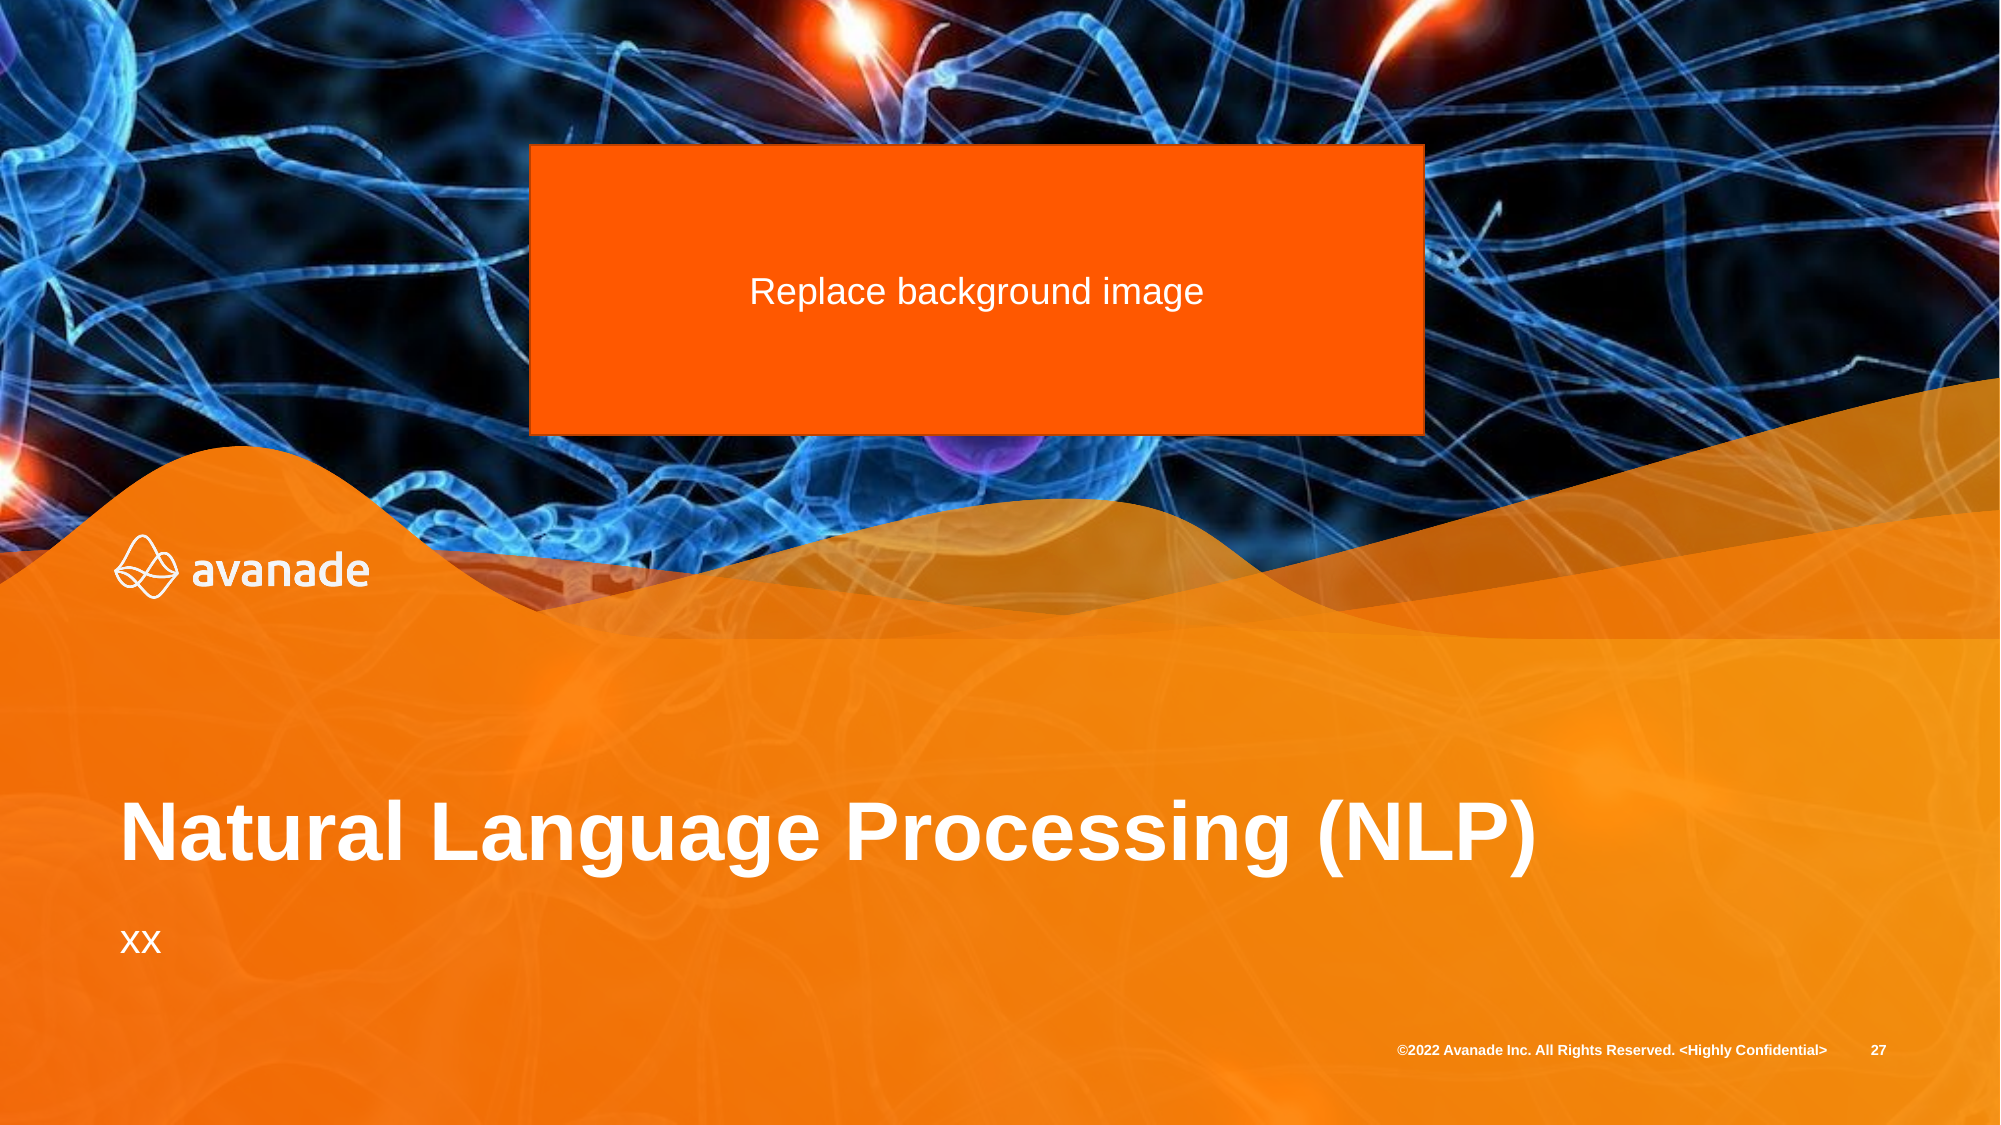

Replace background image
Natural Language Processing (NLP)
xx